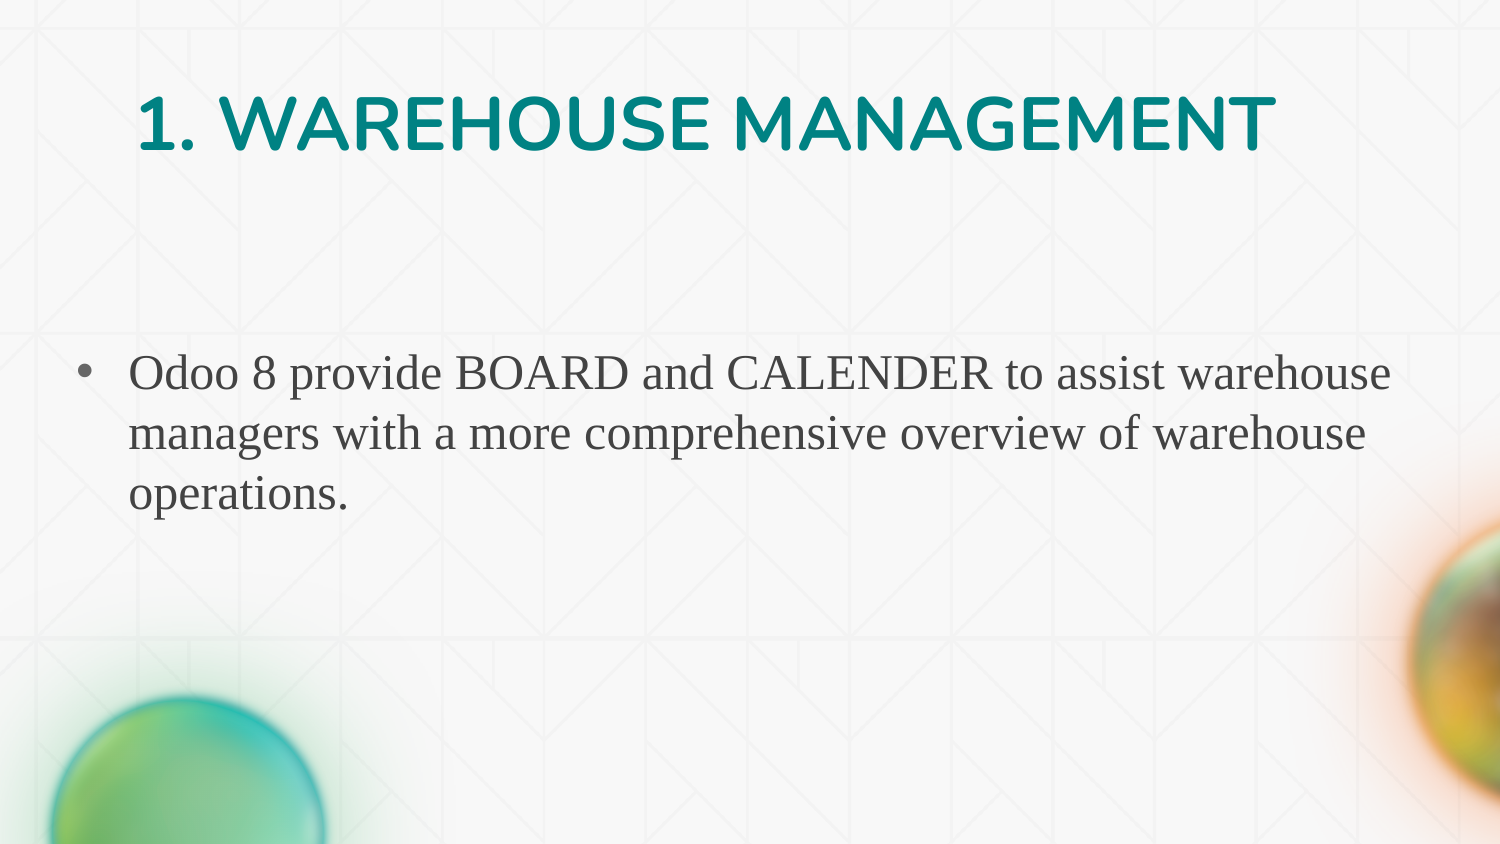

# 1. WAREHOUSE MANAGEMENT
Odoo 8 provide BOARD and CALENDER to assist warehouse managers with a more comprehensive overview of warehouse operations.